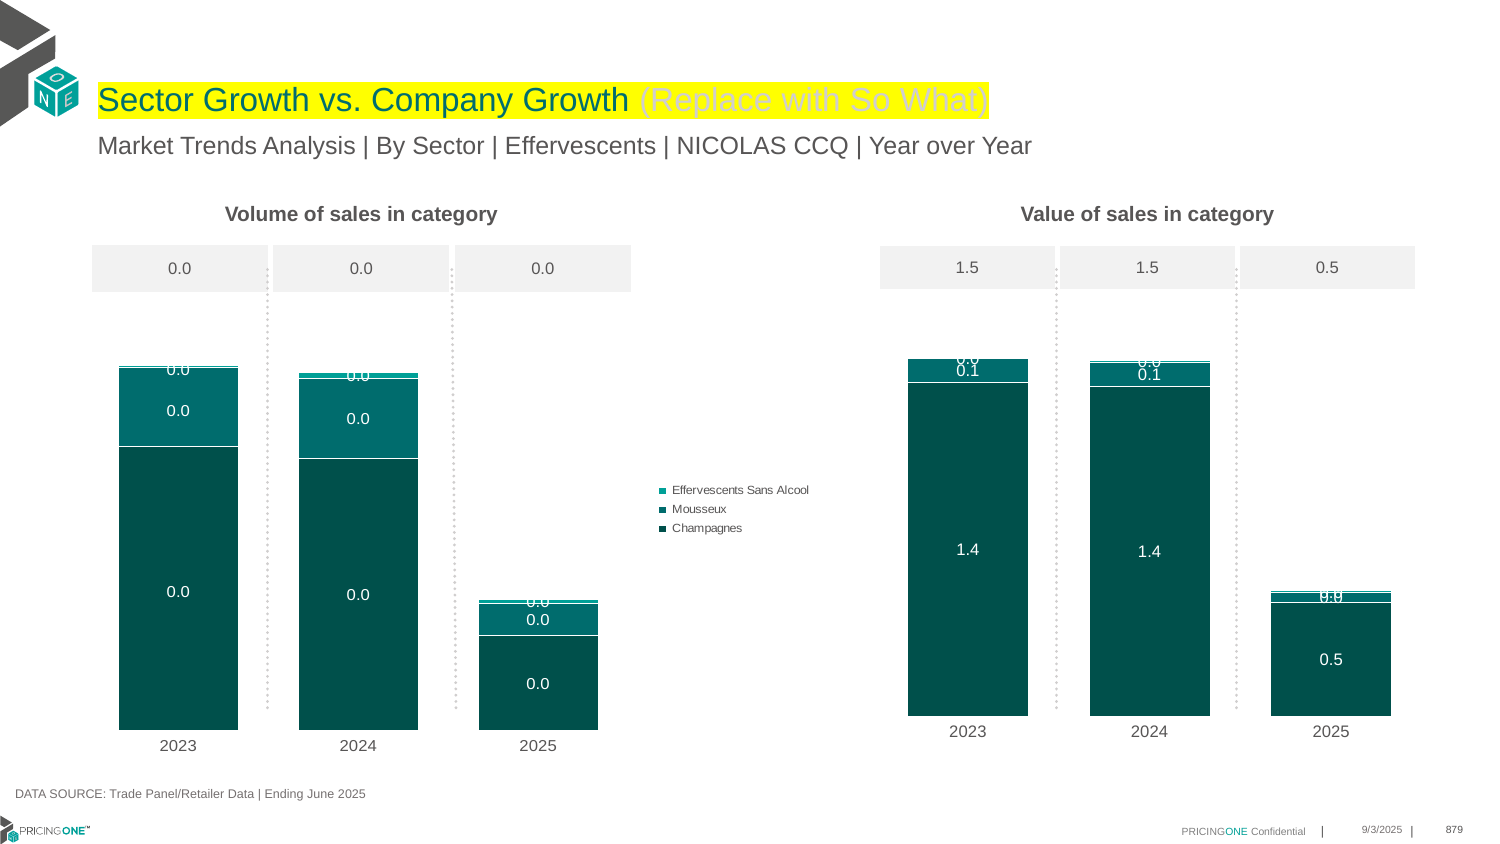

# Sector Growth vs. Company Growth (Replace with So What)
Market Trends Analysis | By Sector | Effervescents | NICOLAS CCQ | Year over Year
| Value of sales in category |  |  |
| --- | --- | --- |
| 1.5 | 1.5 | 0.5 |
| Volume of sales in category |  |  |
| --- | --- | --- |
| 0.0 | 0.0 | 0.0 |

### Chart

| Category | Champagnes | Mousseux | Effervescents Sans Alcool |
|---|---|---|---|
| 2023 | 1.436184 | 0.101205 | 0.003159 |
| 2024 | 1.417882 | 0.103936 | 0.009002 |
| 2025 | 0.487521 | 0.043249 | 0.007005 |

### Chart

| Category | Champagnes | Mousseux | Effervescents Sans Alcool |
|---|---|---|---|
| 2023 | 0.026202 | 0.007288 | 0.000196 |
| 2024 | 0.025136 | 0.007377 | 0.000491 |
| 2025 | 0.008747 | 0.002987 | 0.000329 |
DATA SOURCE: Trade Panel/Retailer Data | Ending June 2025

9/3/2025
879